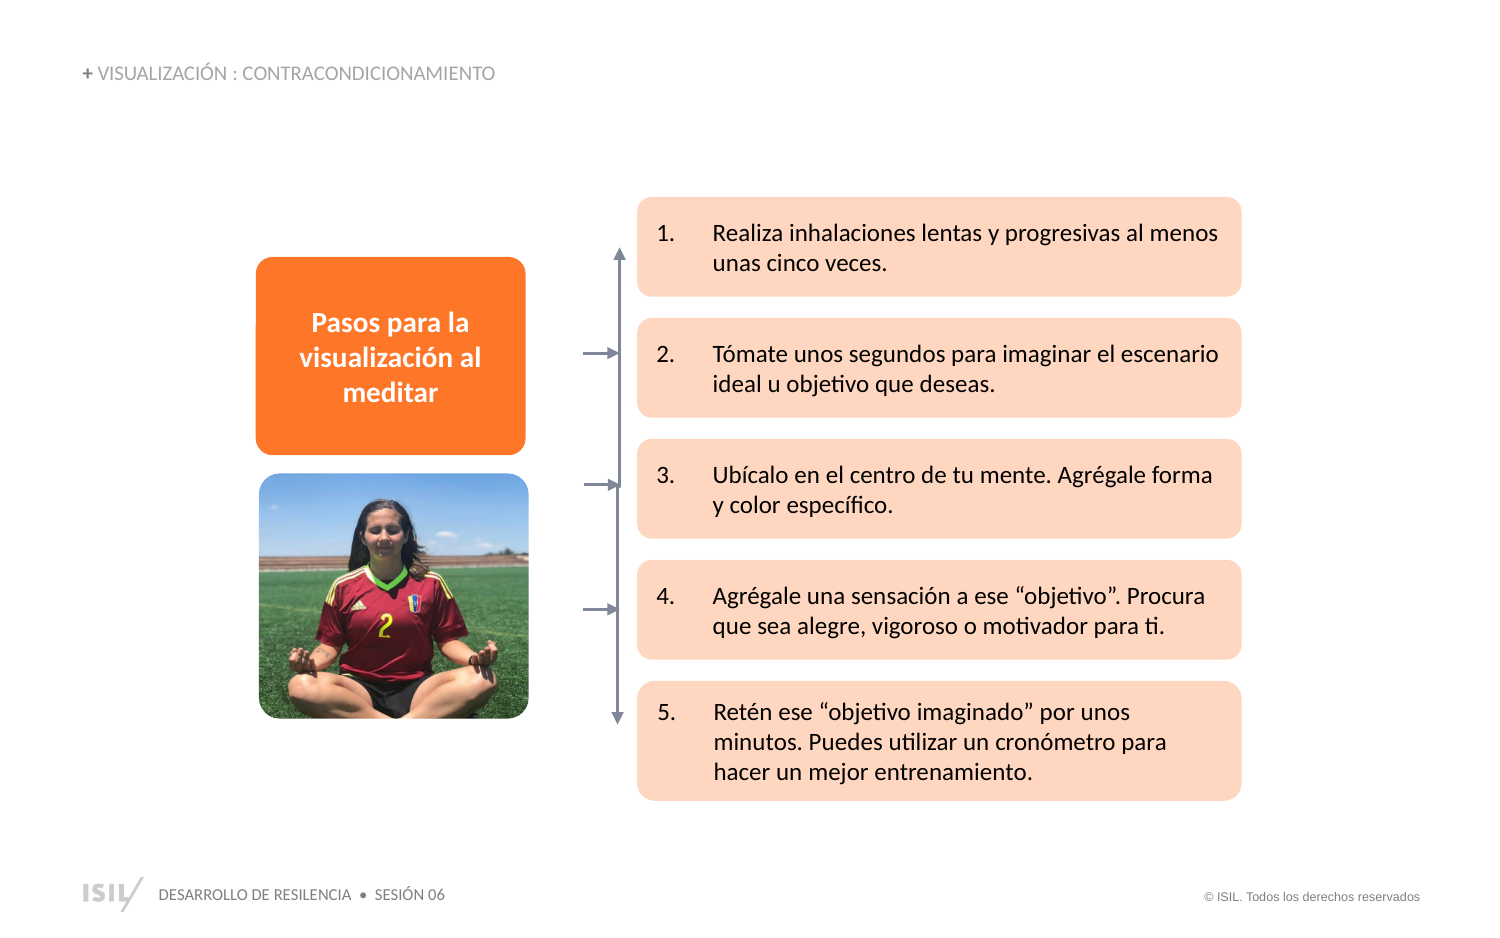

+ VISUALIZACIÓN : CONTRACONDICIONAMIENTO
Realiza inhalaciones lentas y progresivas al menos unas cinco veces.
Pasos para la visualización al meditar
Tómate unos segundos para imaginar el escenario ideal u objetivo que deseas.
Ubícalo en el centro de tu mente. Agrégale forma y color específico.

Agrégale una sensación a ese “objetivo”. Procura que sea alegre, vigoroso o motivador para ti.
Retén ese “objetivo imaginado” por unos minutos. Puedes utilizar un cronómetro para hacer un mejor entrenamiento.